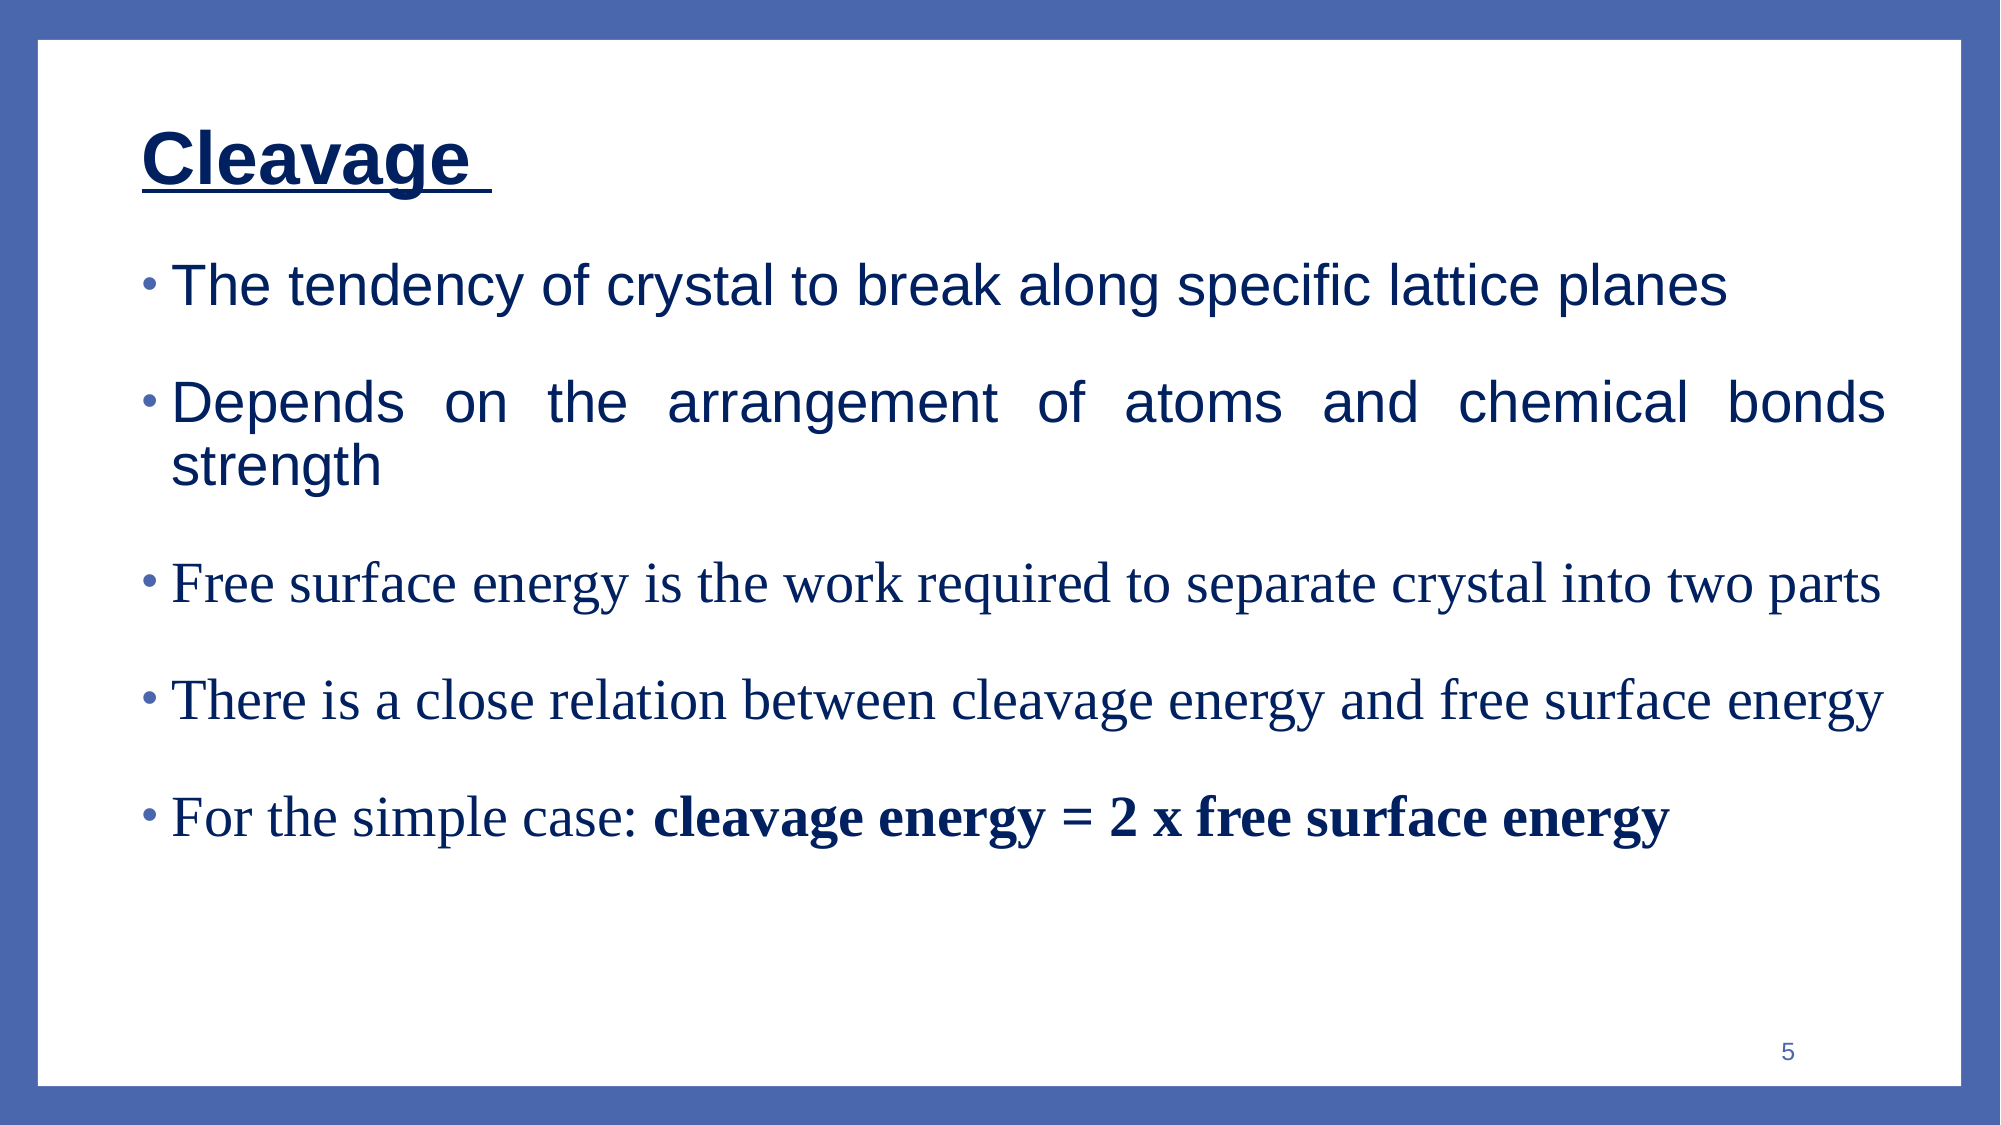

Cleavage
The tendency of crystal to break along specific lattice planes
Depends on the arrangement of atoms and chemical bonds strength
Free surface energy is the work required to separate crystal into two parts
There is a close relation between cleavage energy and free surface energy
For the simple case: cleavage energy = 2 x free surface energy

5